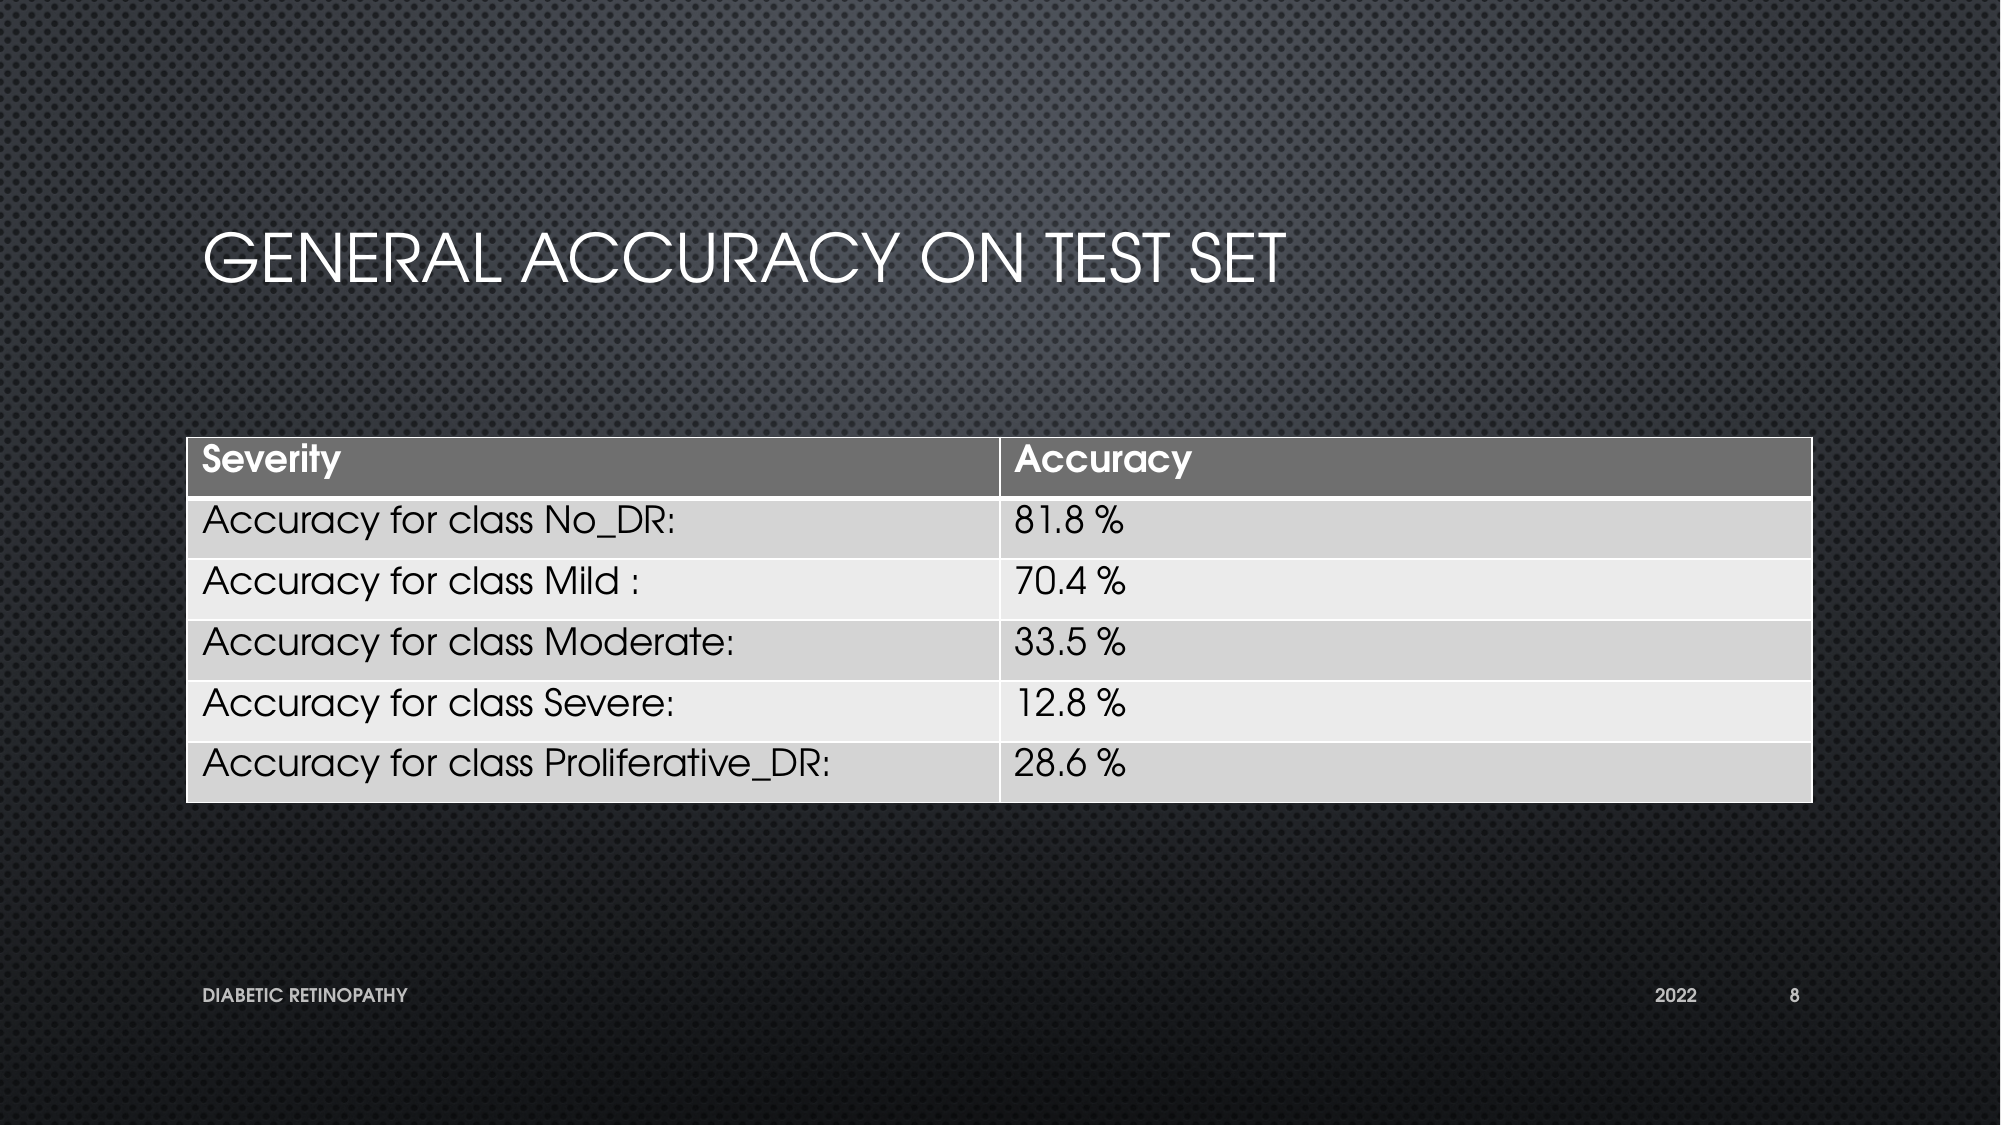

# General accuracy on test set
| Severity | Accuracy |
| --- | --- |
| Accuracy for class No\_DR: | 81.8 % |
| Accuracy for class Mild : | 70.4 % |
| Accuracy for class Moderate: | 33.5 % |
| Accuracy for class Severe: | 12.8 % |
| Accuracy for class Proliferative\_DR: | 28.6 % |
DIABETIC RETINOPATHY
2022
8